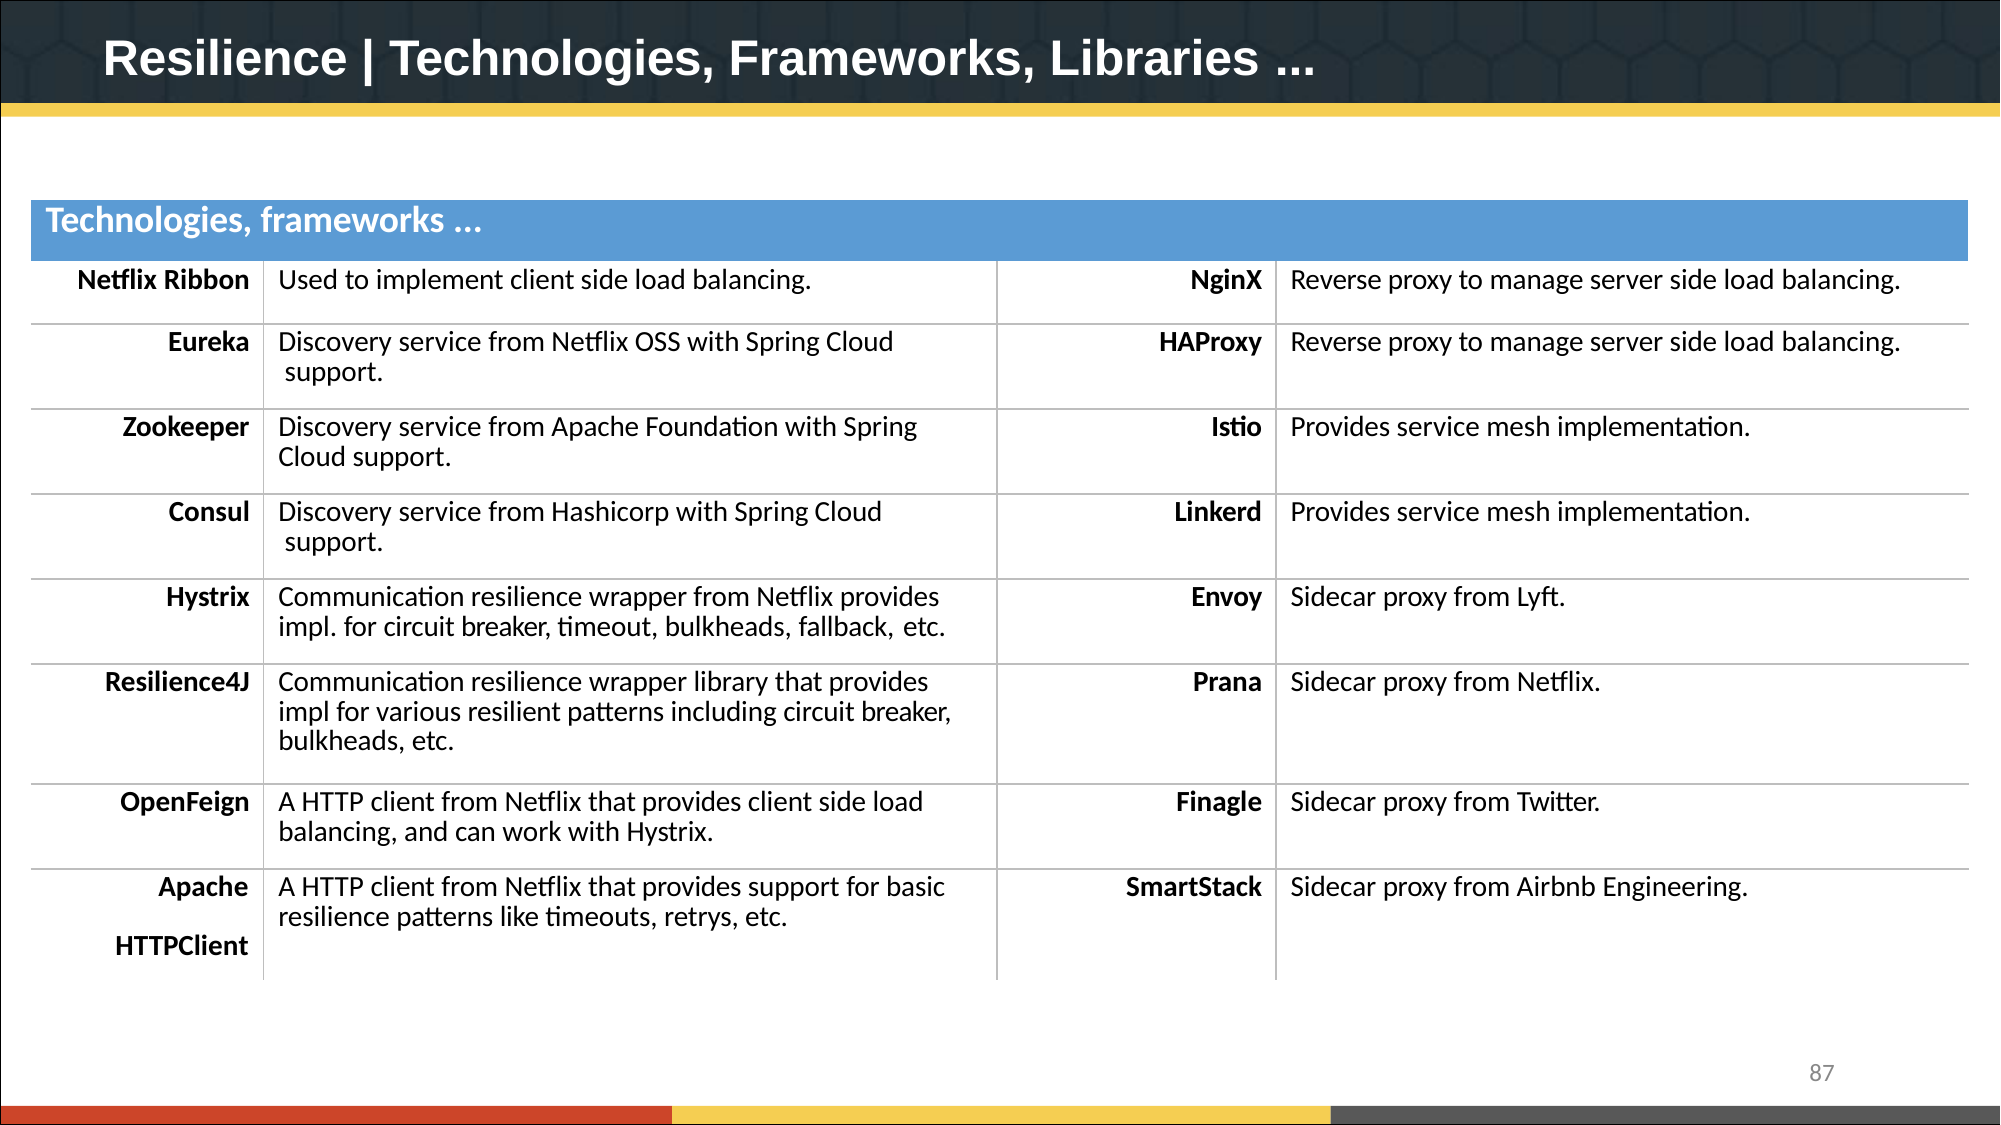

# Resilience | Technologies, Frameworks, Libraries ...

| Technologies, frameworks ... |  |  |  |
| --- | --- | --- | --- |
| Netflix Ribbon | Used to implement client side load balancing. | NginX | Reverse proxy to manage server side load balancing. |
| Eureka | Discovery service from Netflix OSS with Spring Cloud support. | HAProxy | Reverse proxy to manage server side load balancing. |
| Zookeeper | Discovery service from Apache Foundation with Spring Cloud support. | Istio | Provides service mesh implementation. |
| Consul | Discovery service from Hashicorp with Spring Cloud support. | Linkerd | Provides service mesh implementation. |
| Hystrix | Communication resilience wrapper from Netflix provides impl. for circuit breaker, timeout, bulkheads, fallback, etc. | Envoy | Sidecar proxy from Lyft. |
| Resilience4J | Communication resilience wrapper library that provides impl for various resilient patterns including circuit breaker, bulkheads, etc. | Prana | Sidecar proxy from Netflix. |
| OpenFeign | A HTTP client from Netflix that provides client side load balancing, and can work with Hystrix. | Finagle | Sidecar proxy from Twitter. |
| Apache HTTPClient | A HTTP client from Netflix that provides support for basic resilience patterns like timeouts, retrys, etc. | SmartStack | Sidecar proxy from Airbnb Engineering. |
87